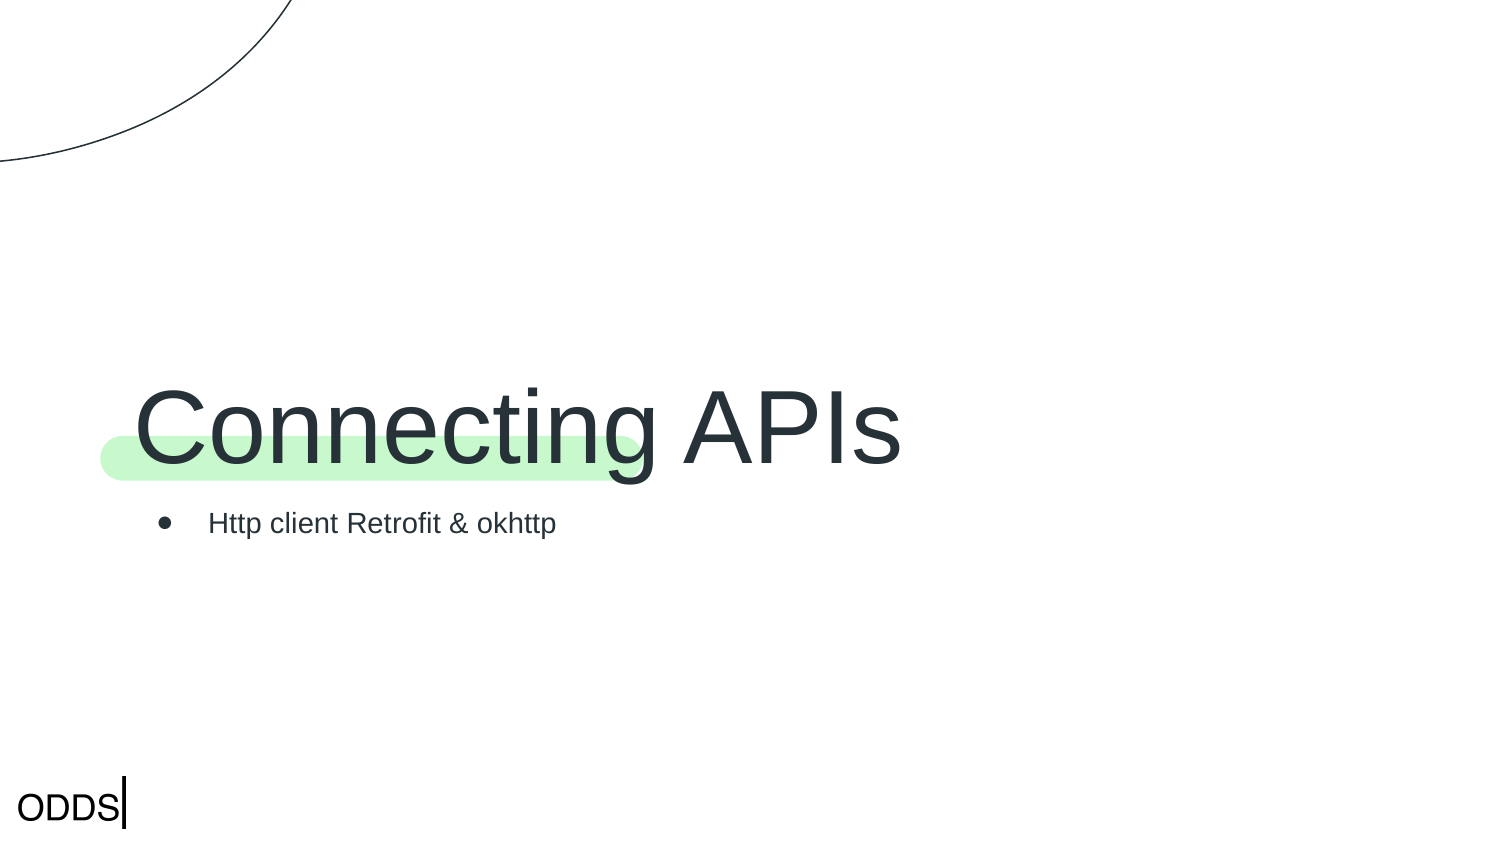

# Connecting APIs

Http client Retrofit & okhttp